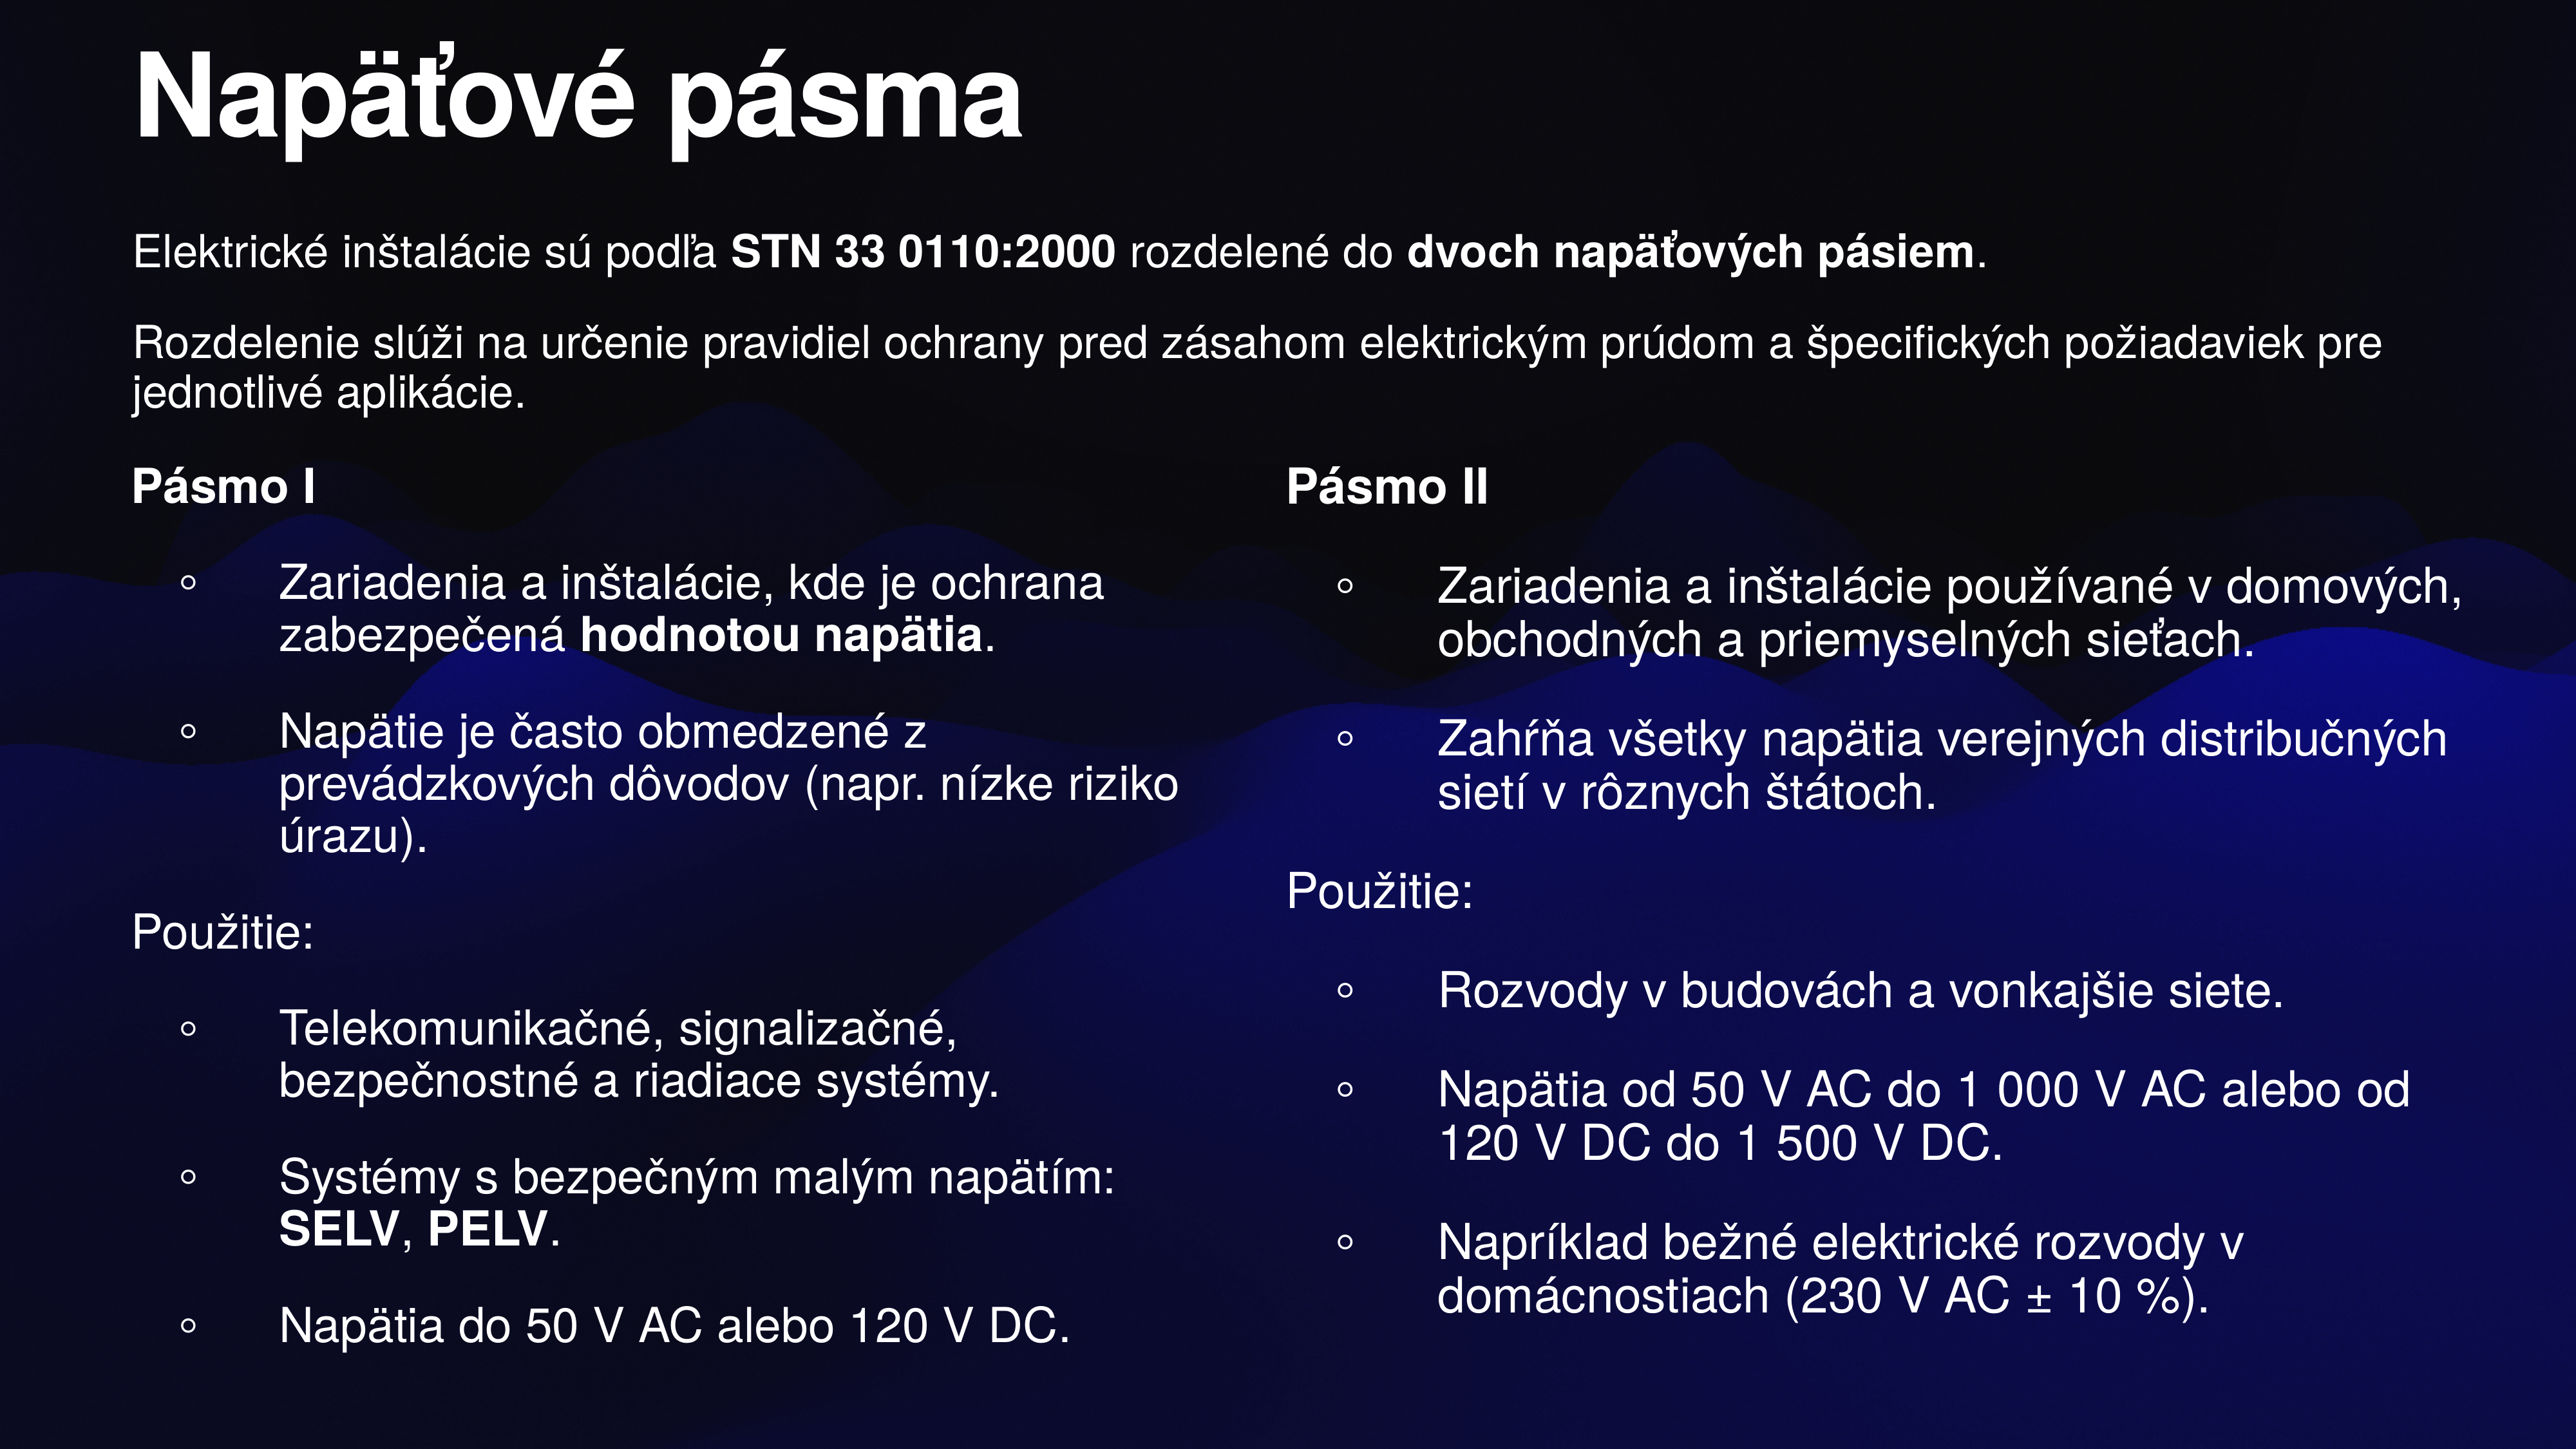

# Napäťové pásma
Elektrické inštalácie sú podľa STN 33 0110:2000 rozdelené do dvoch napäťových pásiem.
Rozdelenie slúži na určenie pravidiel ochrany pred zásahom elektrickým prúdom a špecifických požiadaviek pre jednotlivé aplikácie.
Pásmo II
Zariadenia a inštalácie používané v domových, obchodných a priemyselných sieťach.
Zahŕňa všetky napätia verejných distribučných sietí v rôznych štátoch.
Použitie:
Rozvody v budovách a vonkajšie siete.
Napätia od 50 V AC do 1 000 V AC alebo od 120 V DC do 1 500 V DC.
Napríklad bežné elektrické rozvody v domácnostiach (230 V AC ± 10 %).
Pásmo I
Zariadenia a inštalácie, kde je ochrana zabezpečená hodnotou napätia.
Napätie je často obmedzené z prevádzkových dôvodov (napr. nízke riziko úrazu).
Použitie:
Telekomunikačné, signalizačné, bezpečnostné a riadiace systémy.
Systémy s bezpečným malým napätím: SELV, PELV.
Napätia do 50 V AC alebo 120 V DC.